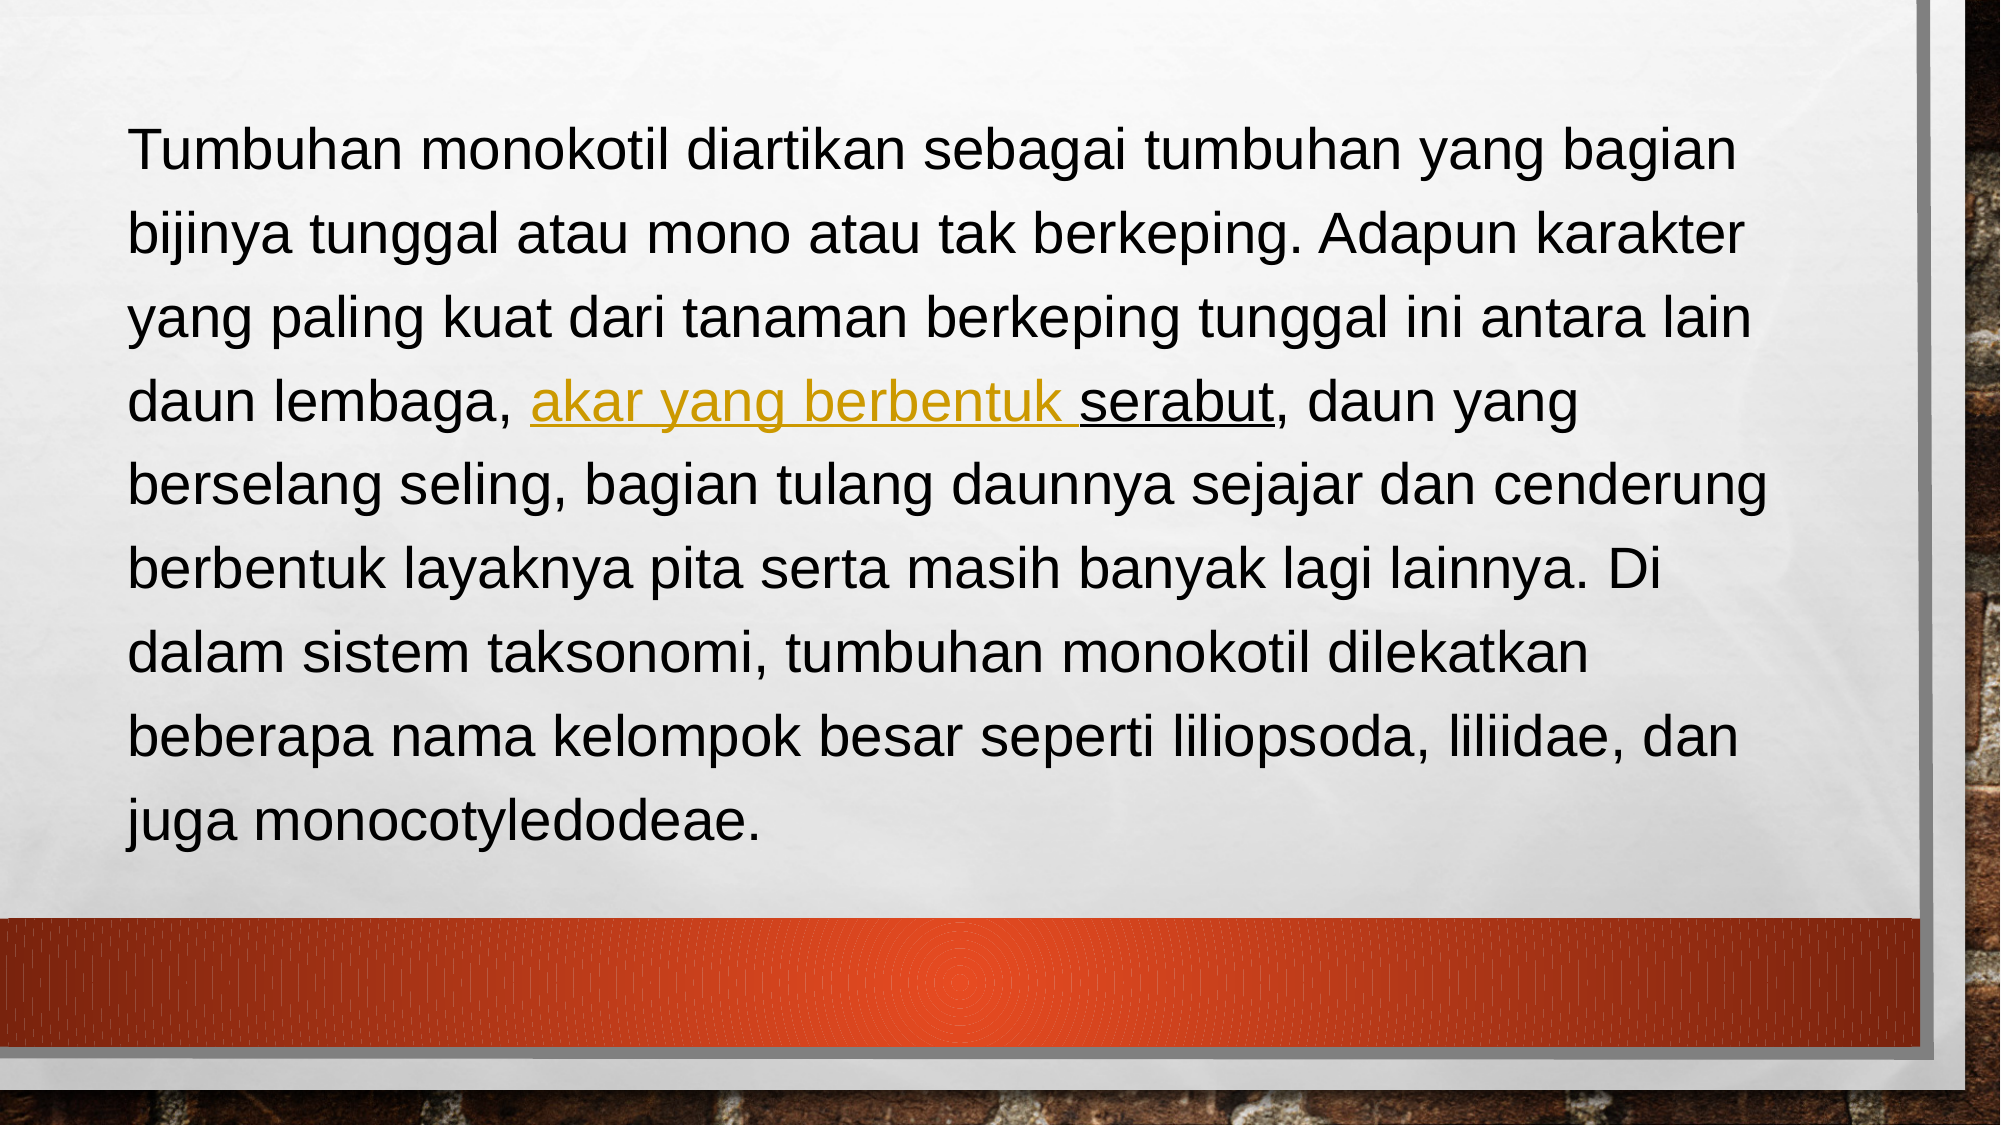

Tumbuhan monokotil diartikan sebagai tumbuhan yang bagian bijinya tunggal atau mono atau tak berkeping. Adapun karakter yang paling kuat dari tanaman berkeping tunggal ini antara lain daun lembaga, akar yang berbentuk serabut, daun yang berselang seling, bagian tulang daunnya sejajar dan cenderung berbentuk layaknya pita serta masih banyak lagi lainnya. Di dalam sistem taksonomi, tumbuhan monokotil dilekatkan beberapa nama kelompok besar seperti liliopsoda, liliidae, dan juga monocotyledodeae.